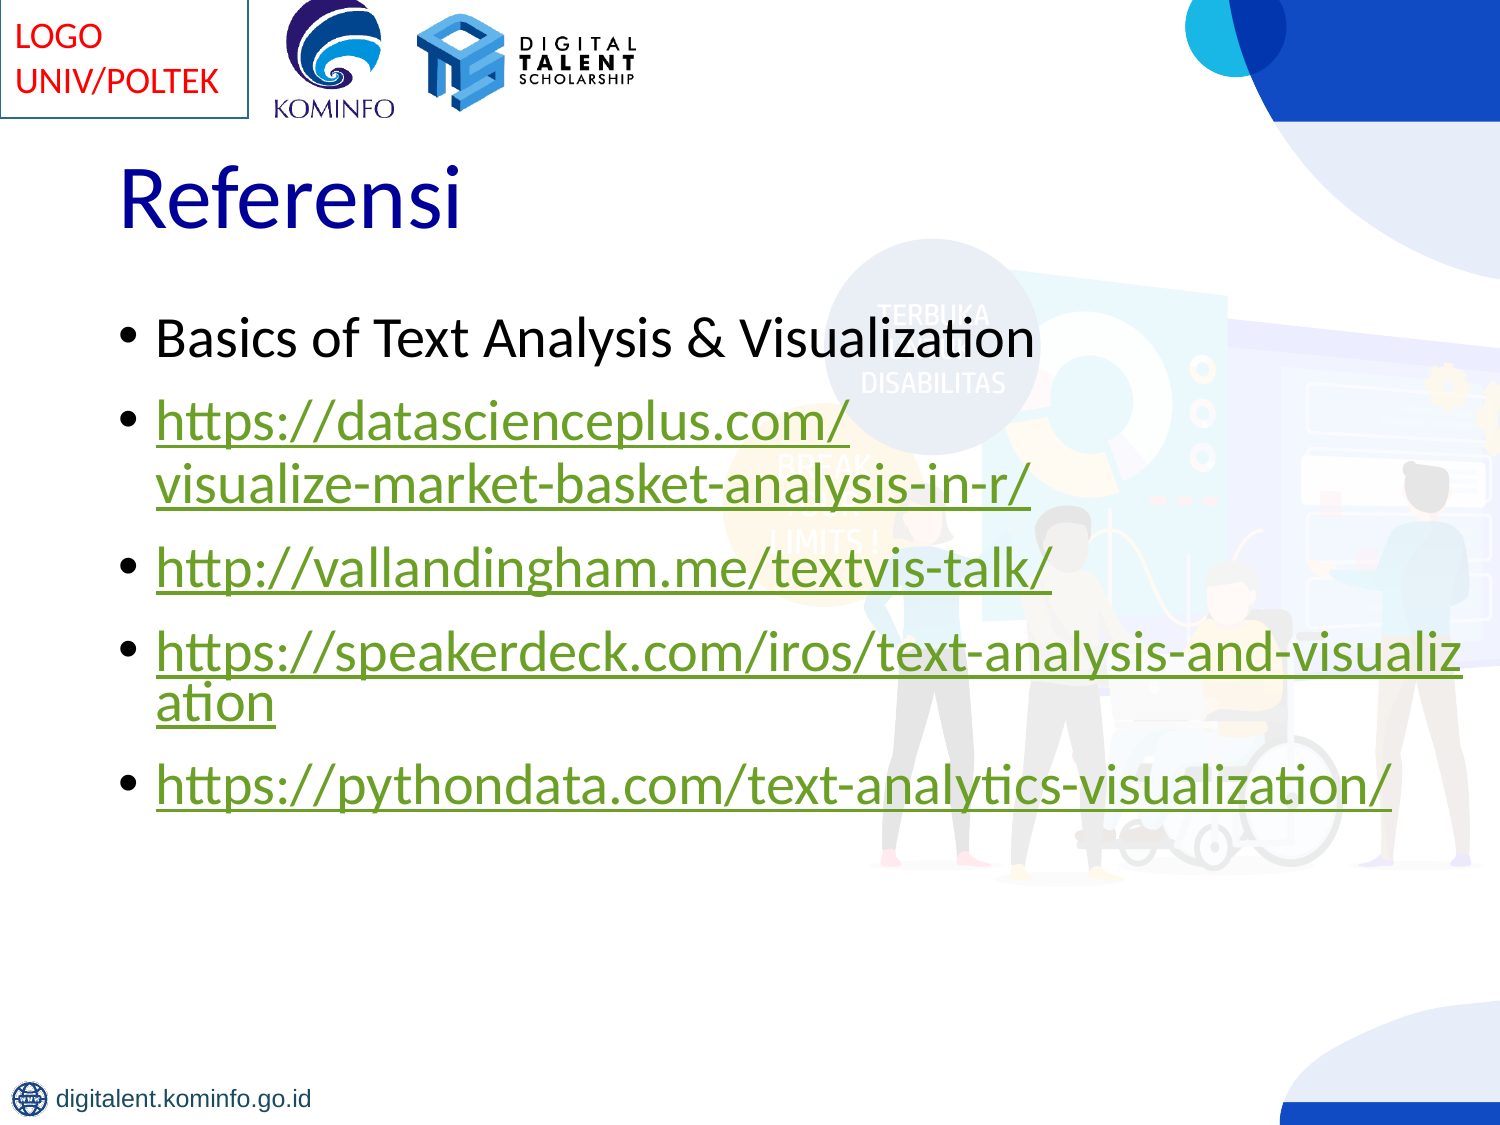

# Referensi
Basics of Text Analysis & Visualization
https://datascienceplus.com/visualize-market-basket-analysis-in-r/
http://vallandingham.me/textvis-talk/
https://speakerdeck.com/iros/text-analysis-and-visualization
https://pythondata.com/text-analytics-visualization/